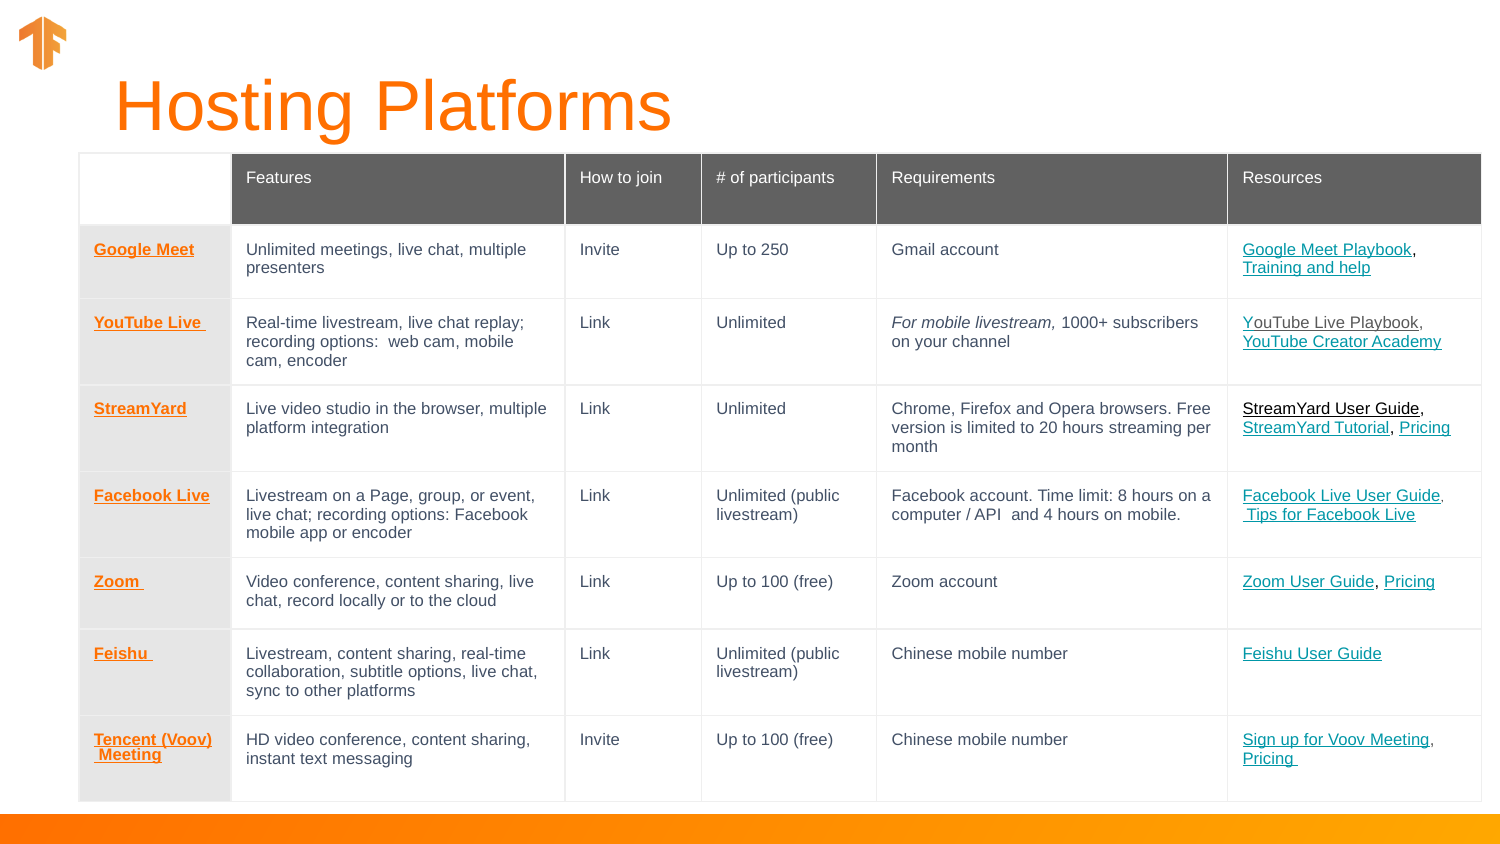

# Hosting Platforms
|  | Features | How to join | # of participants | Requirements | Resources |
| --- | --- | --- | --- | --- | --- |
| Google Meet | Unlimited meetings, live chat, multiple presenters | Invite | Up to 250 | Gmail account | Google Meet Playbook, Training and help |
| YouTube Live | Real-time livestream, live chat replay; recording options: web cam, mobile cam, encoder | Link | Unlimited | For mobile livestream, 1000+ subscribers on your channel | YouTube Live Playbook, YouTube Creator Academy |
| StreamYard | Live video studio in the browser, multiple platform integration | Link | Unlimited | Chrome, Firefox and Opera browsers. Free version is limited to 20 hours streaming per month | StreamYard User Guide, StreamYard Tutorial, Pricing |
| Facebook Live | Livestream on a Page, group, or event, live chat; recording options: Facebook mobile app or encoder | Link | Unlimited (public livestream) | Facebook account. Time limit: 8 hours on a computer / API and 4 hours on mobile. | Facebook Live User Guide, Tips for Facebook Live |
| Zoom | Video conference, content sharing, live chat, record locally or to the cloud | Link | Up to 100 (free) | Zoom account | Zoom User Guide, Pricing |
| Feishu | Livestream, content sharing, real-time collaboration, subtitle options, live chat, sync to other platforms | Link | Unlimited (public livestream) | Chinese mobile number | Feishu User Guide |
| Tencent (Voov) Meeting | HD video conference, content sharing, instant text messaging | Invite | Up to 100 (free) | Chinese mobile number | Sign up for Voov Meeting, Pricing |